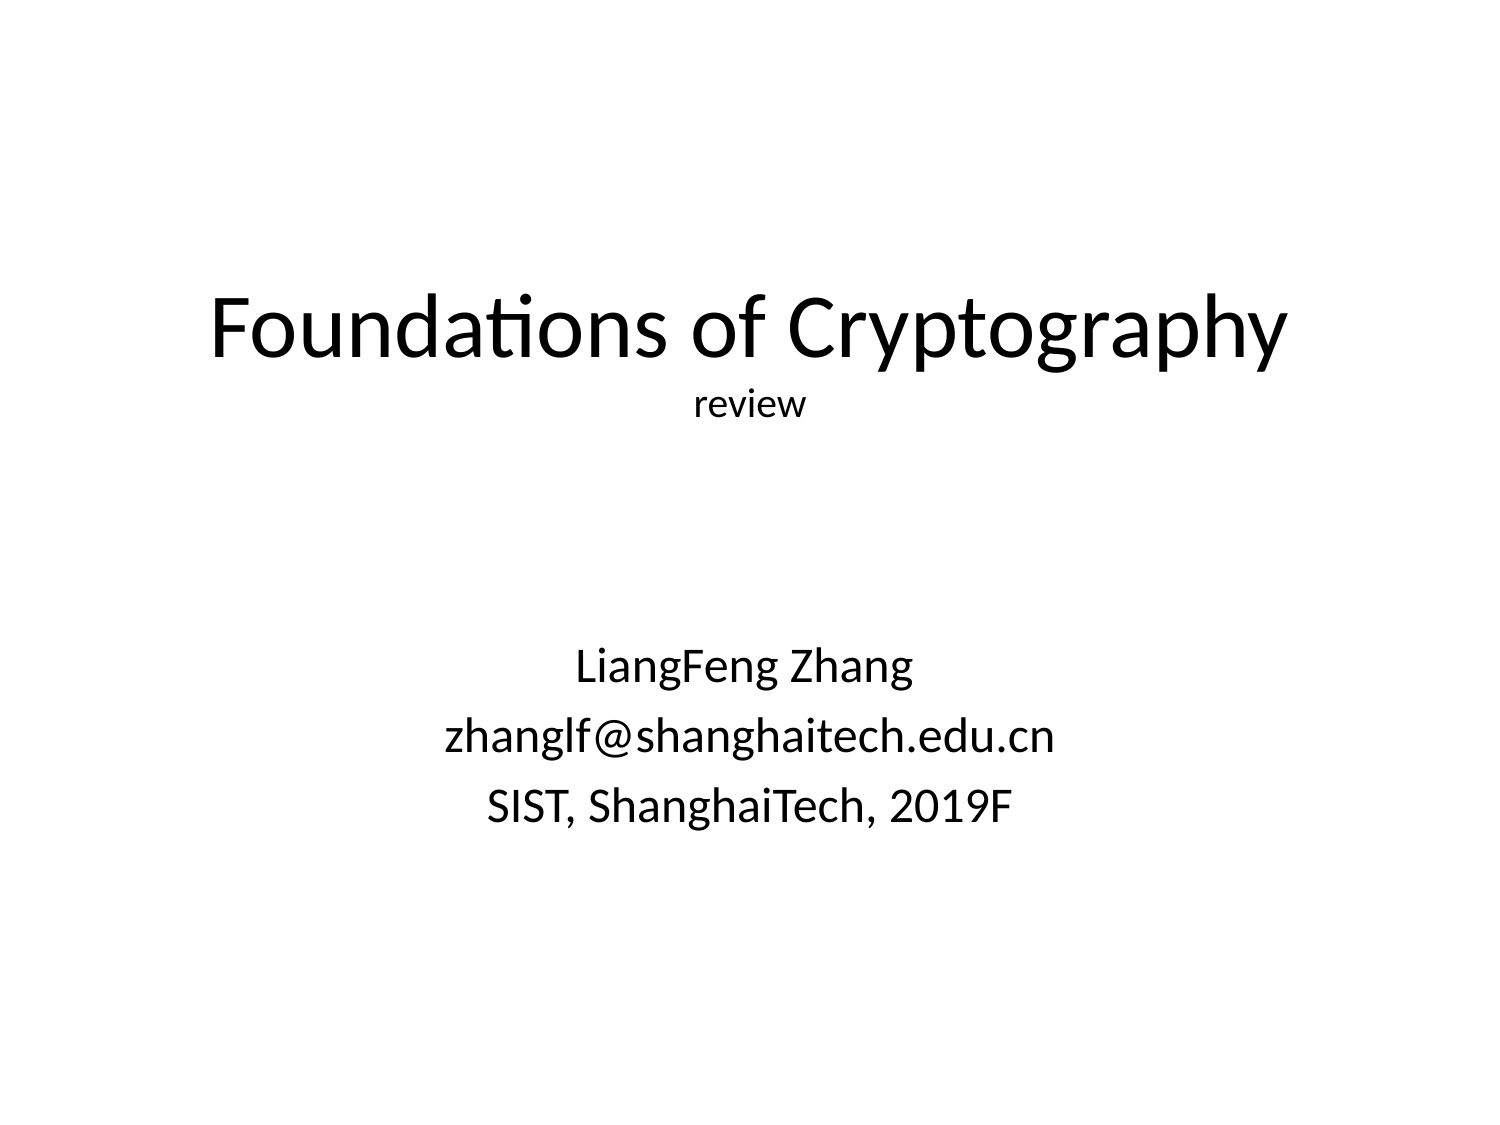

# Foundations of Cryptography review
LiangFeng Zhang
zhanglf@shanghaitech.edu.cn
SIST, ShanghaiTech, 2019F